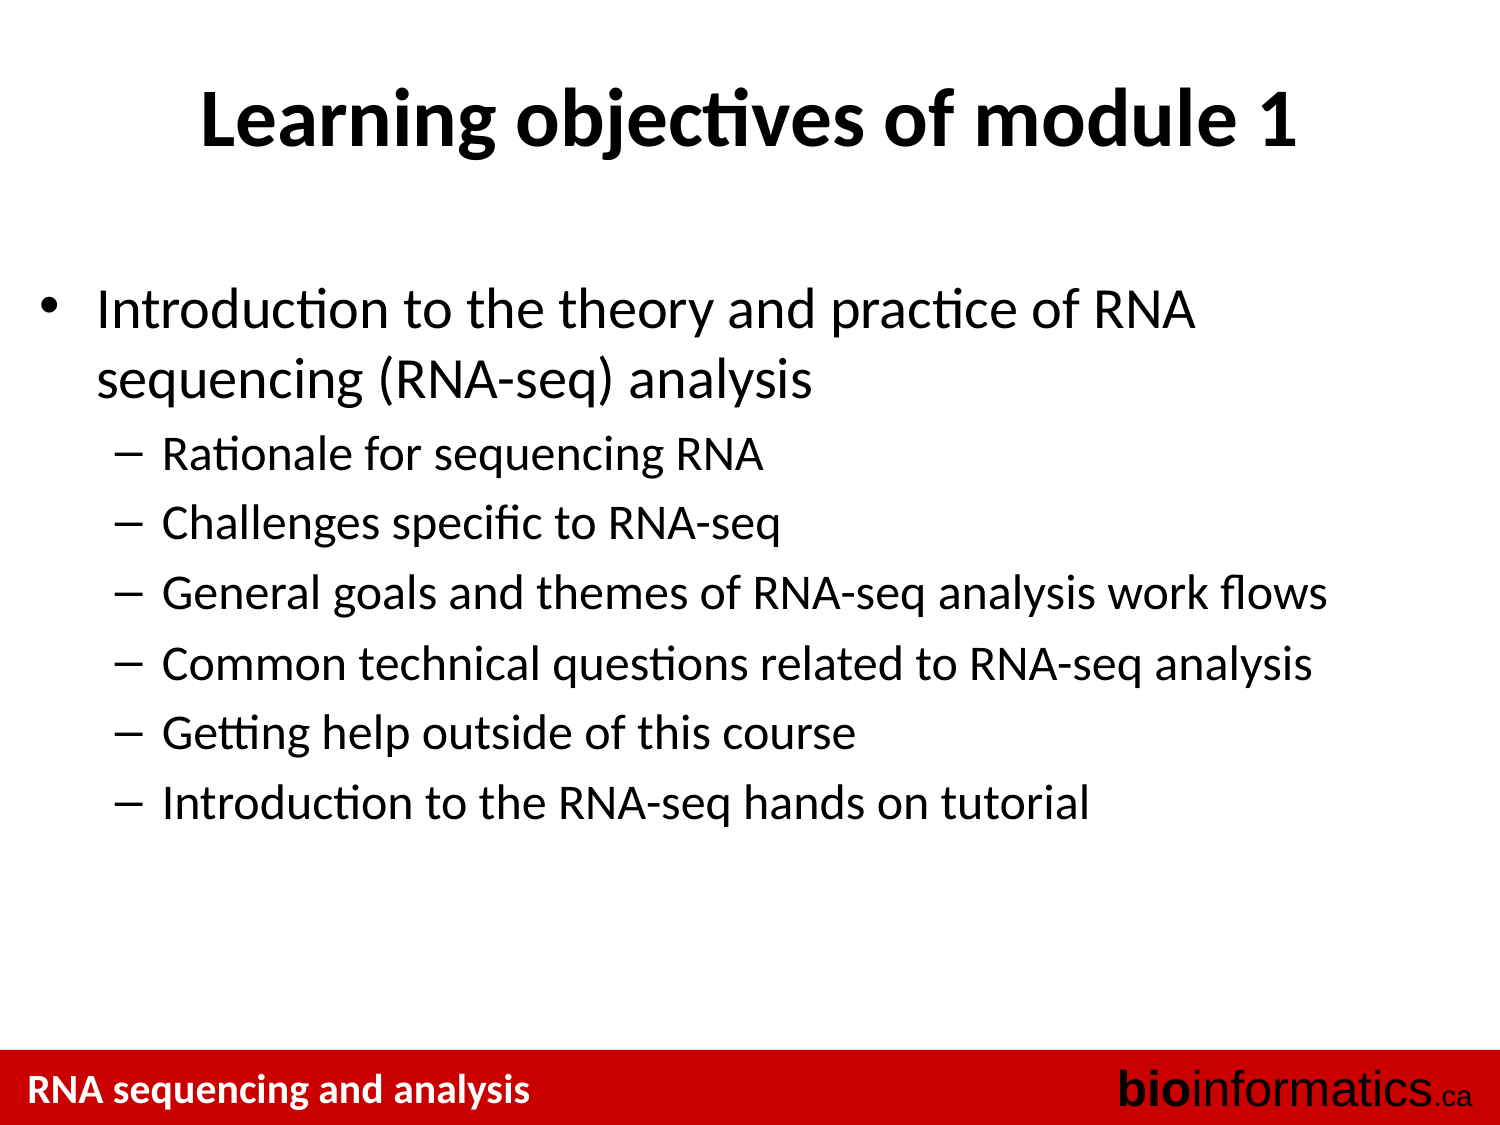

# Learning objectives of module 1
Introduction to the theory and practice of RNA sequencing (RNA-seq) analysis
Rationale for sequencing RNA
Challenges specific to RNA-seq
General goals and themes of RNA-seq analysis work flows
Common technical questions related to RNA-seq analysis
Getting help outside of this course
Introduction to the RNA-seq hands on tutorial